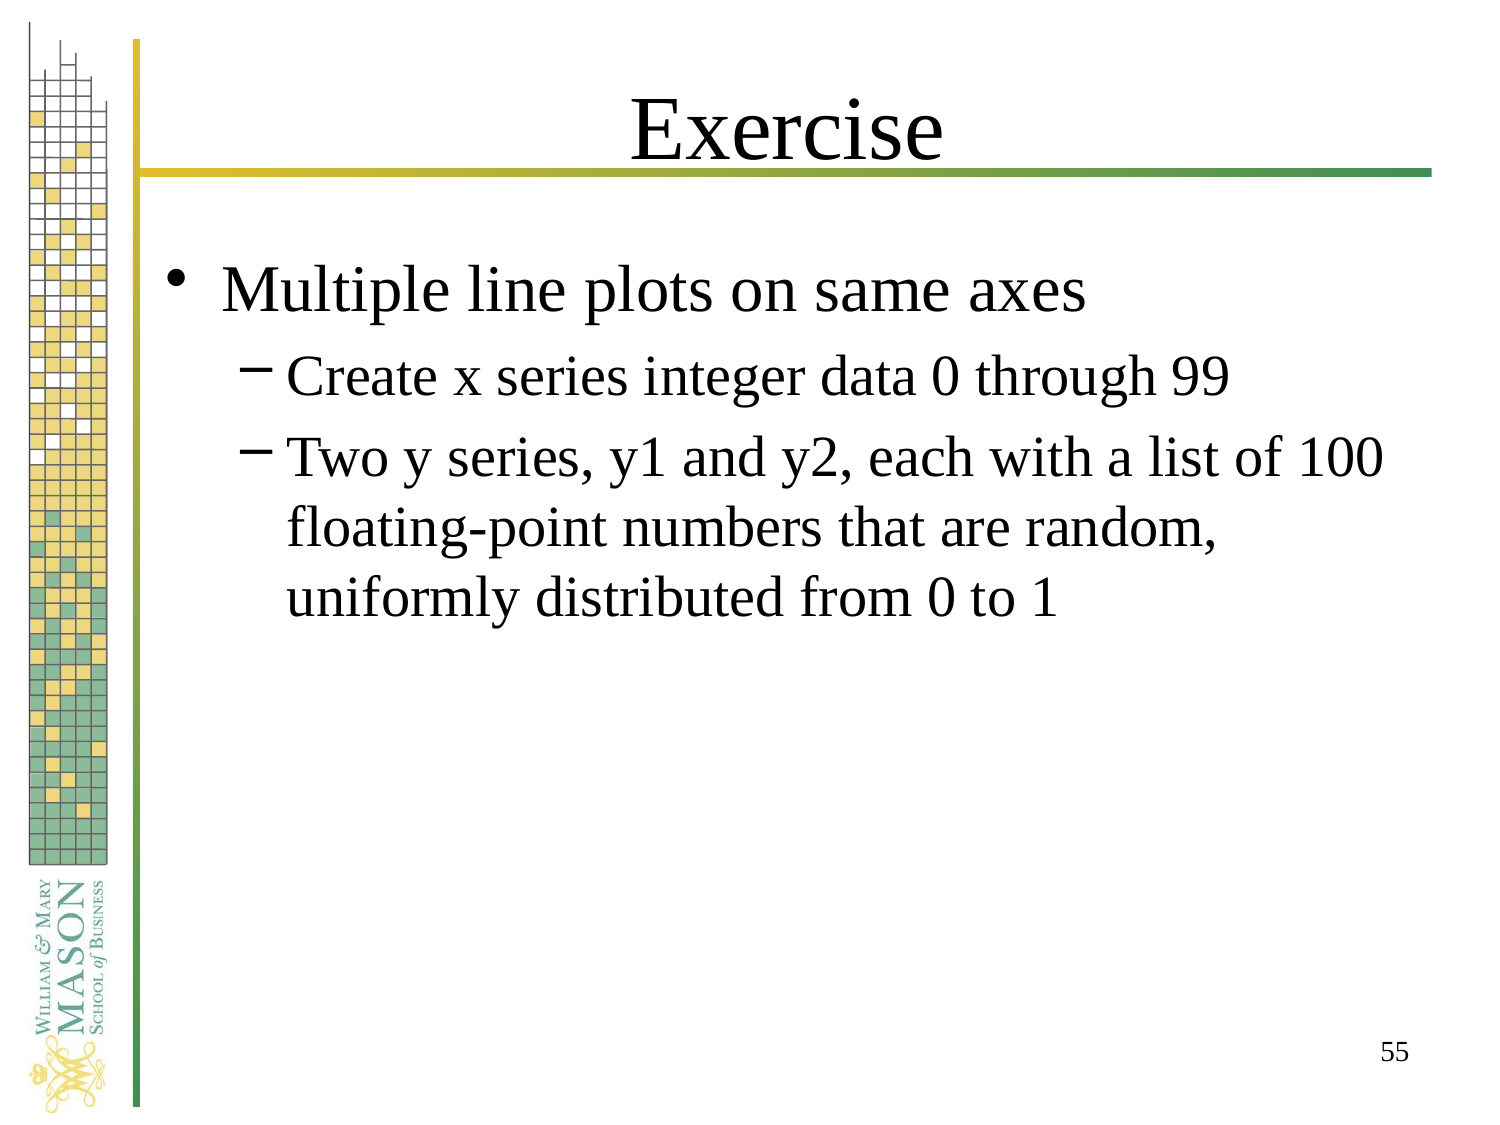

# Exercise
Multiple line plots on same axes
Create x series integer data 0 through 99
Two y series, y1 and y2, each with a list of 100 floating-point numbers that are random, uniformly distributed from 0 to 1
55